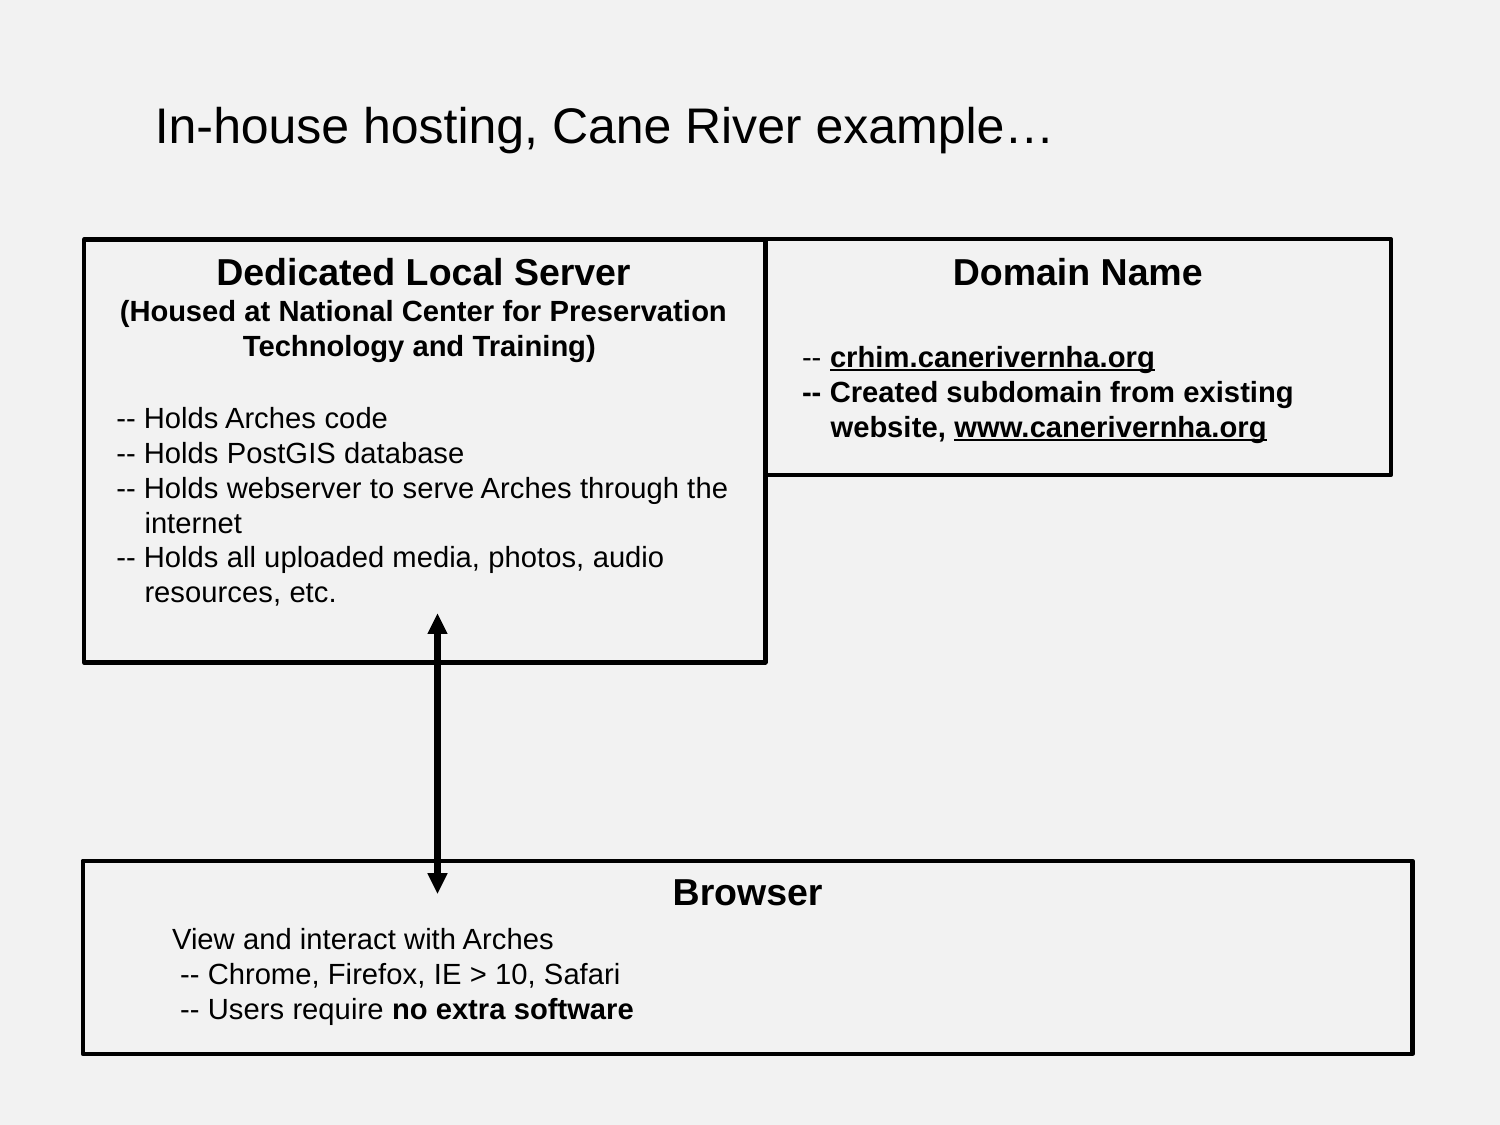

In-house hosting, Cane River example…

Dedicated Local Server
(Housed at National Center for Preservation Technology and Training)
Domain Name
-- crhim.canerivernha.org
-- Created subdomain from existing website, www.canerivernha.org
-- Holds Arches code
-- Holds PostGIS database
-- Holds webserver to serve Arches through the internet
-- Holds all uploaded media, photos, audio resources, etc.
Browser

View and interact with Arches
 -- Chrome, Firefox, IE > 10, Safari
 -- Users require no extra software